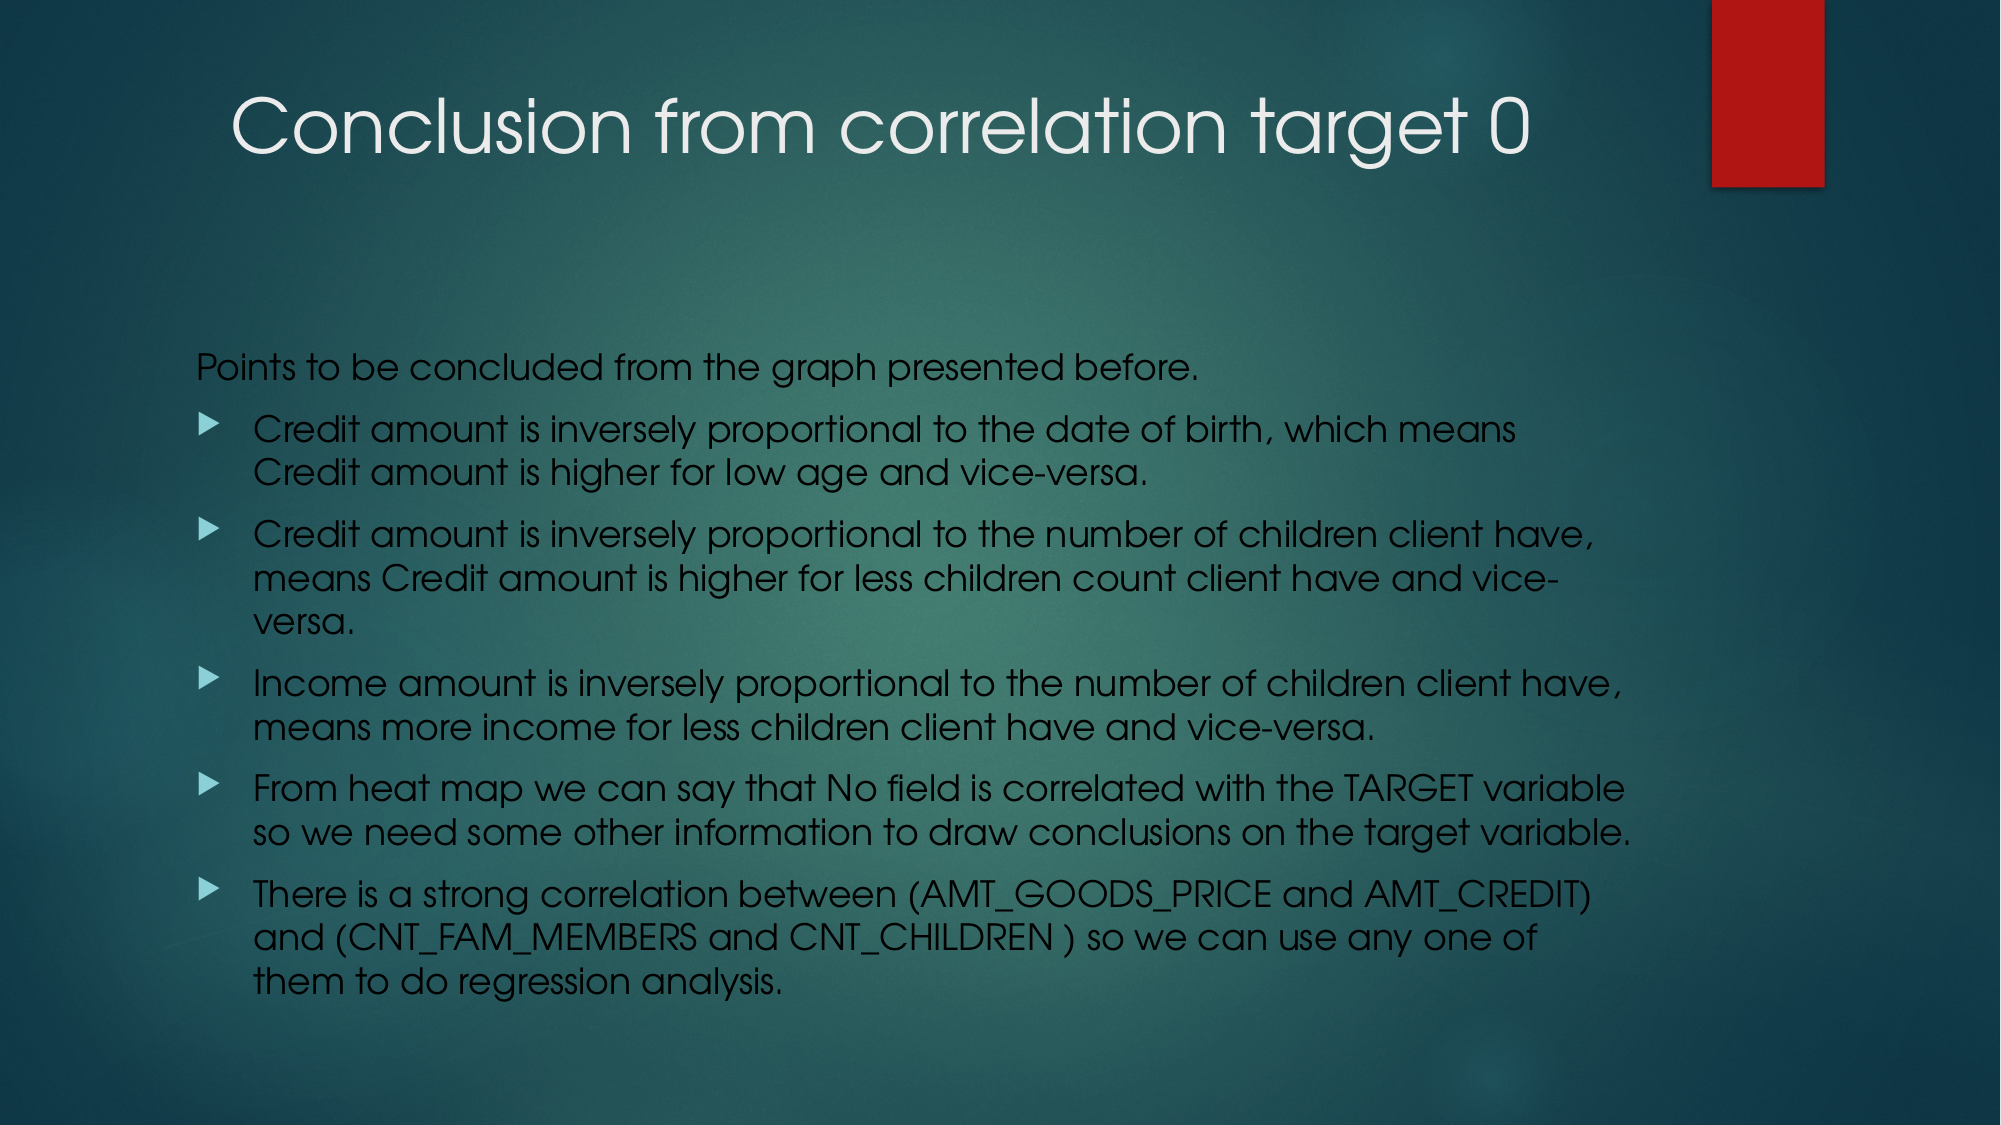

# Conclusion from correlation target 0
Points to be concluded from the graph presented before.
Credit amount is inversely proportional to the date of birth, which means Credit amount is higher for low age and vice-versa.
Credit amount is inversely proportional to the number of children client have, means Credit amount is higher for less children count client have and vice-versa.
Income amount is inversely proportional to the number of children client have, means more income for less children client have and vice-versa.
From heat map we can say that No field is correlated with the TARGET variable so we need some other information to draw conclusions on the target variable.
There is a strong correlation between (AMT_GOODS_PRICE and AMT_CREDIT) and (CNT_FAM_MEMBERS and CNT_CHILDREN ) so we can use any one of them to do regression analysis.